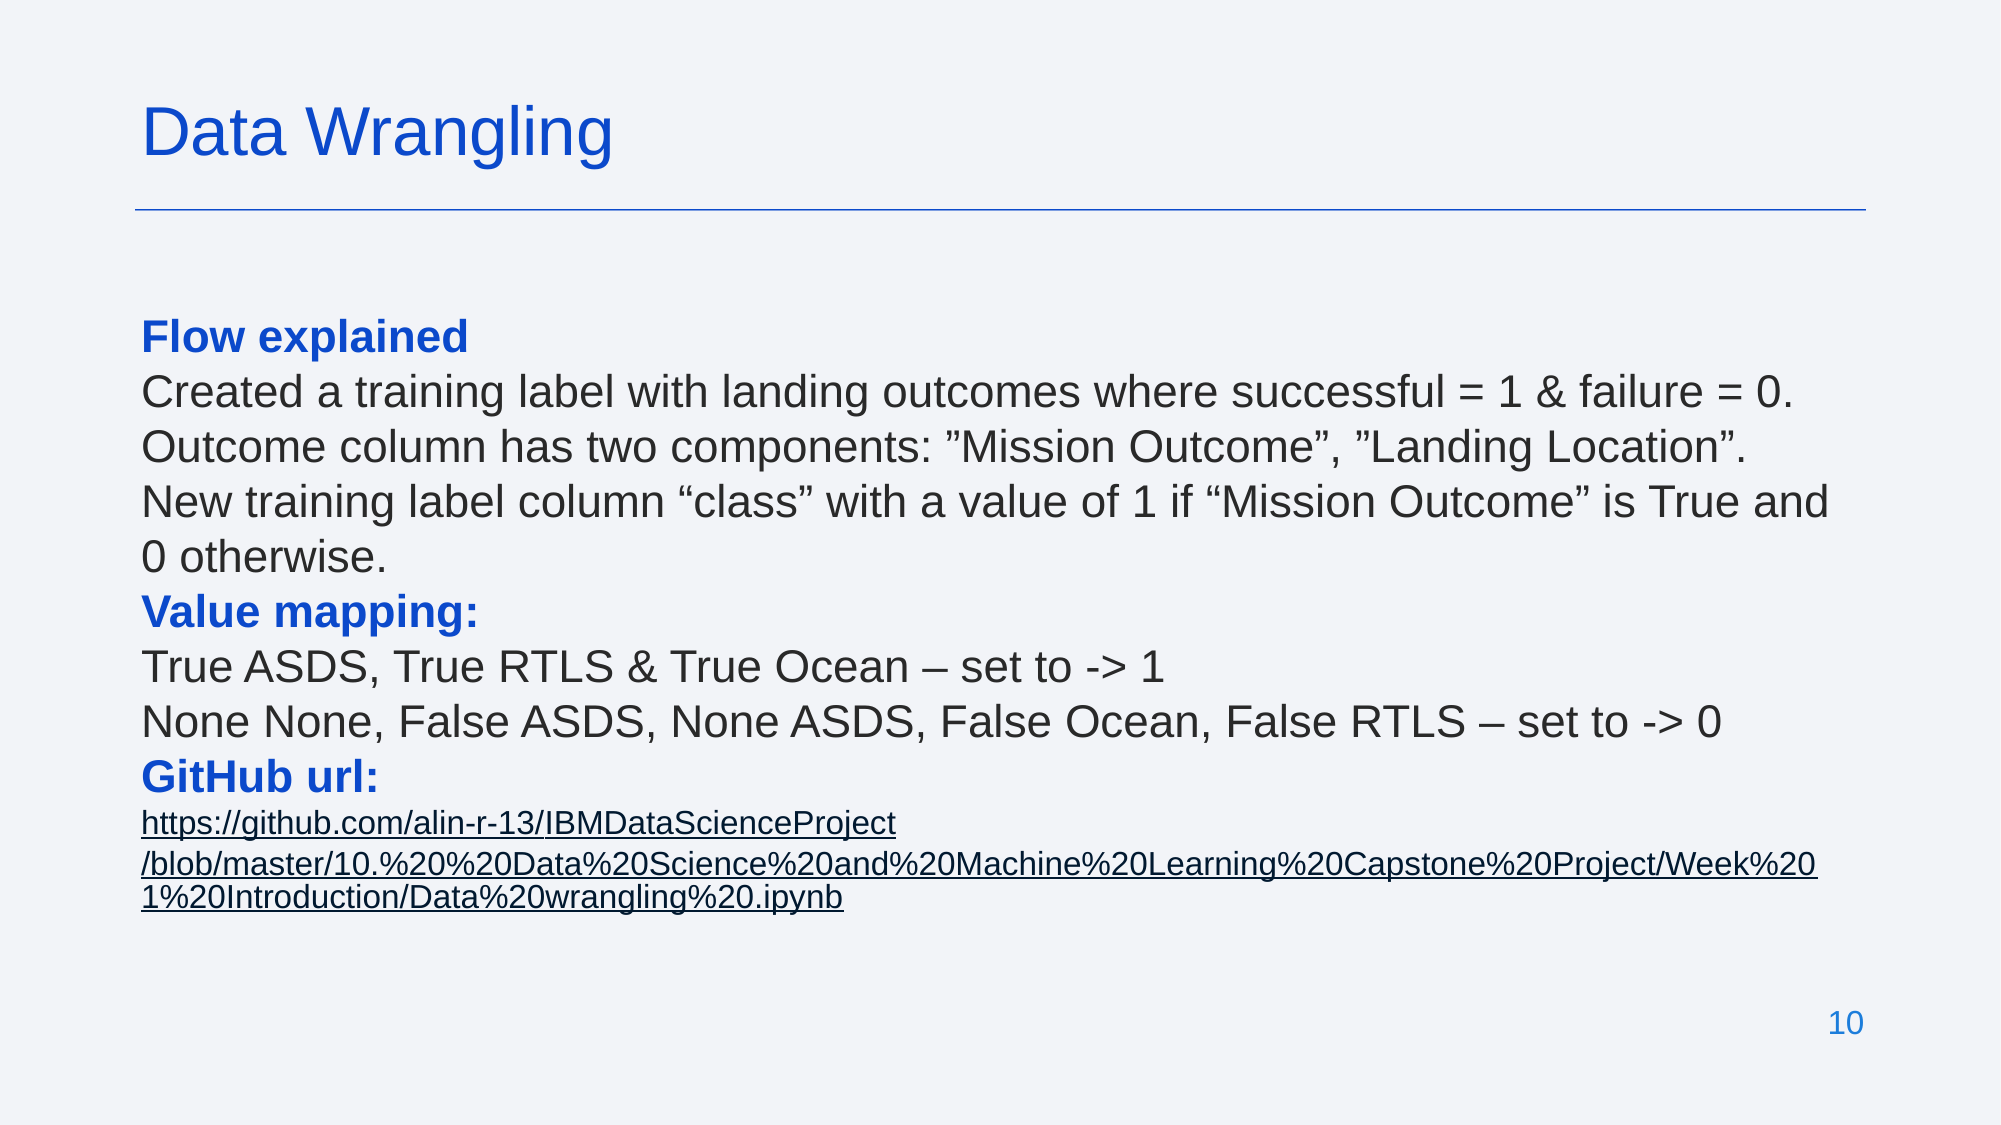

Data Wrangling
Flow explained
Created a training label with landing outcomes where successful = 1 & failure = 0.
Outcome column has two components: ”Mission Outcome”, ”Landing Location”.
New training label column “class” with a value of 1 if “Mission Outcome” is True and 0 otherwise.
Value mapping:
True ASDS, True RTLS & True Ocean – set to -> 1
None None, False ASDS, None ASDS, False Ocean, False RTLS – set to -> 0
GitHub url:
https://github.com/alin-r-13/IBMDataScienceProject/blob/master/10.%20%20Data%20Science%20and%20Machine%20Learning%20Capstone%20Project/Week%201%20Introduction/Data%20wrangling%20.ipynb

10